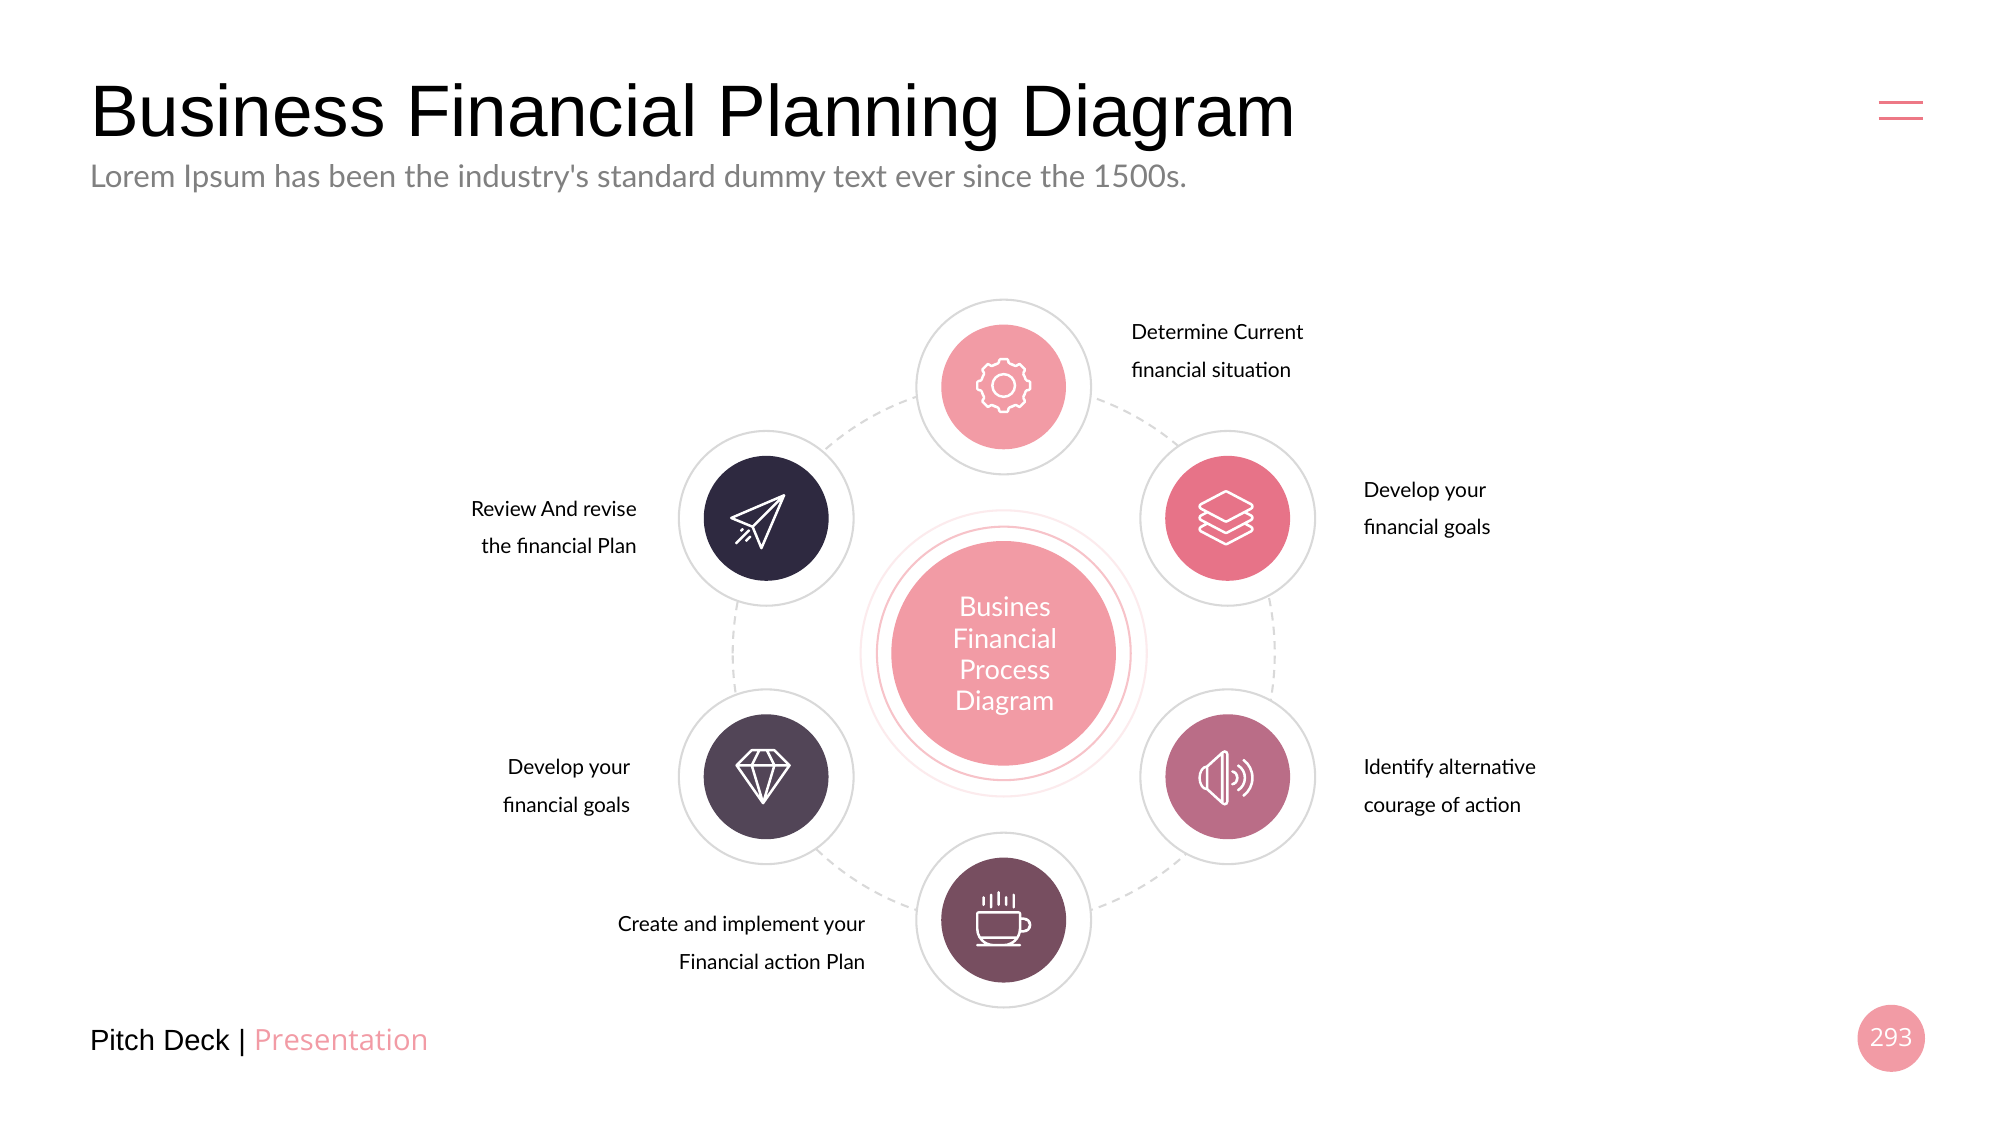

# Business Financial Planning Diagram
Lorem Ipsum has been the industry's standard dummy text ever since the 1500s.
Determine Current  financial situation

Develop your
financial goals
Review And revise
the financial Plan

Busines
Financial Process
Diagram

Develop your
financial goals
Identify alternative
courage of action

Create and implement your
Financial action Plan
Pitch Deck | Presentation
293